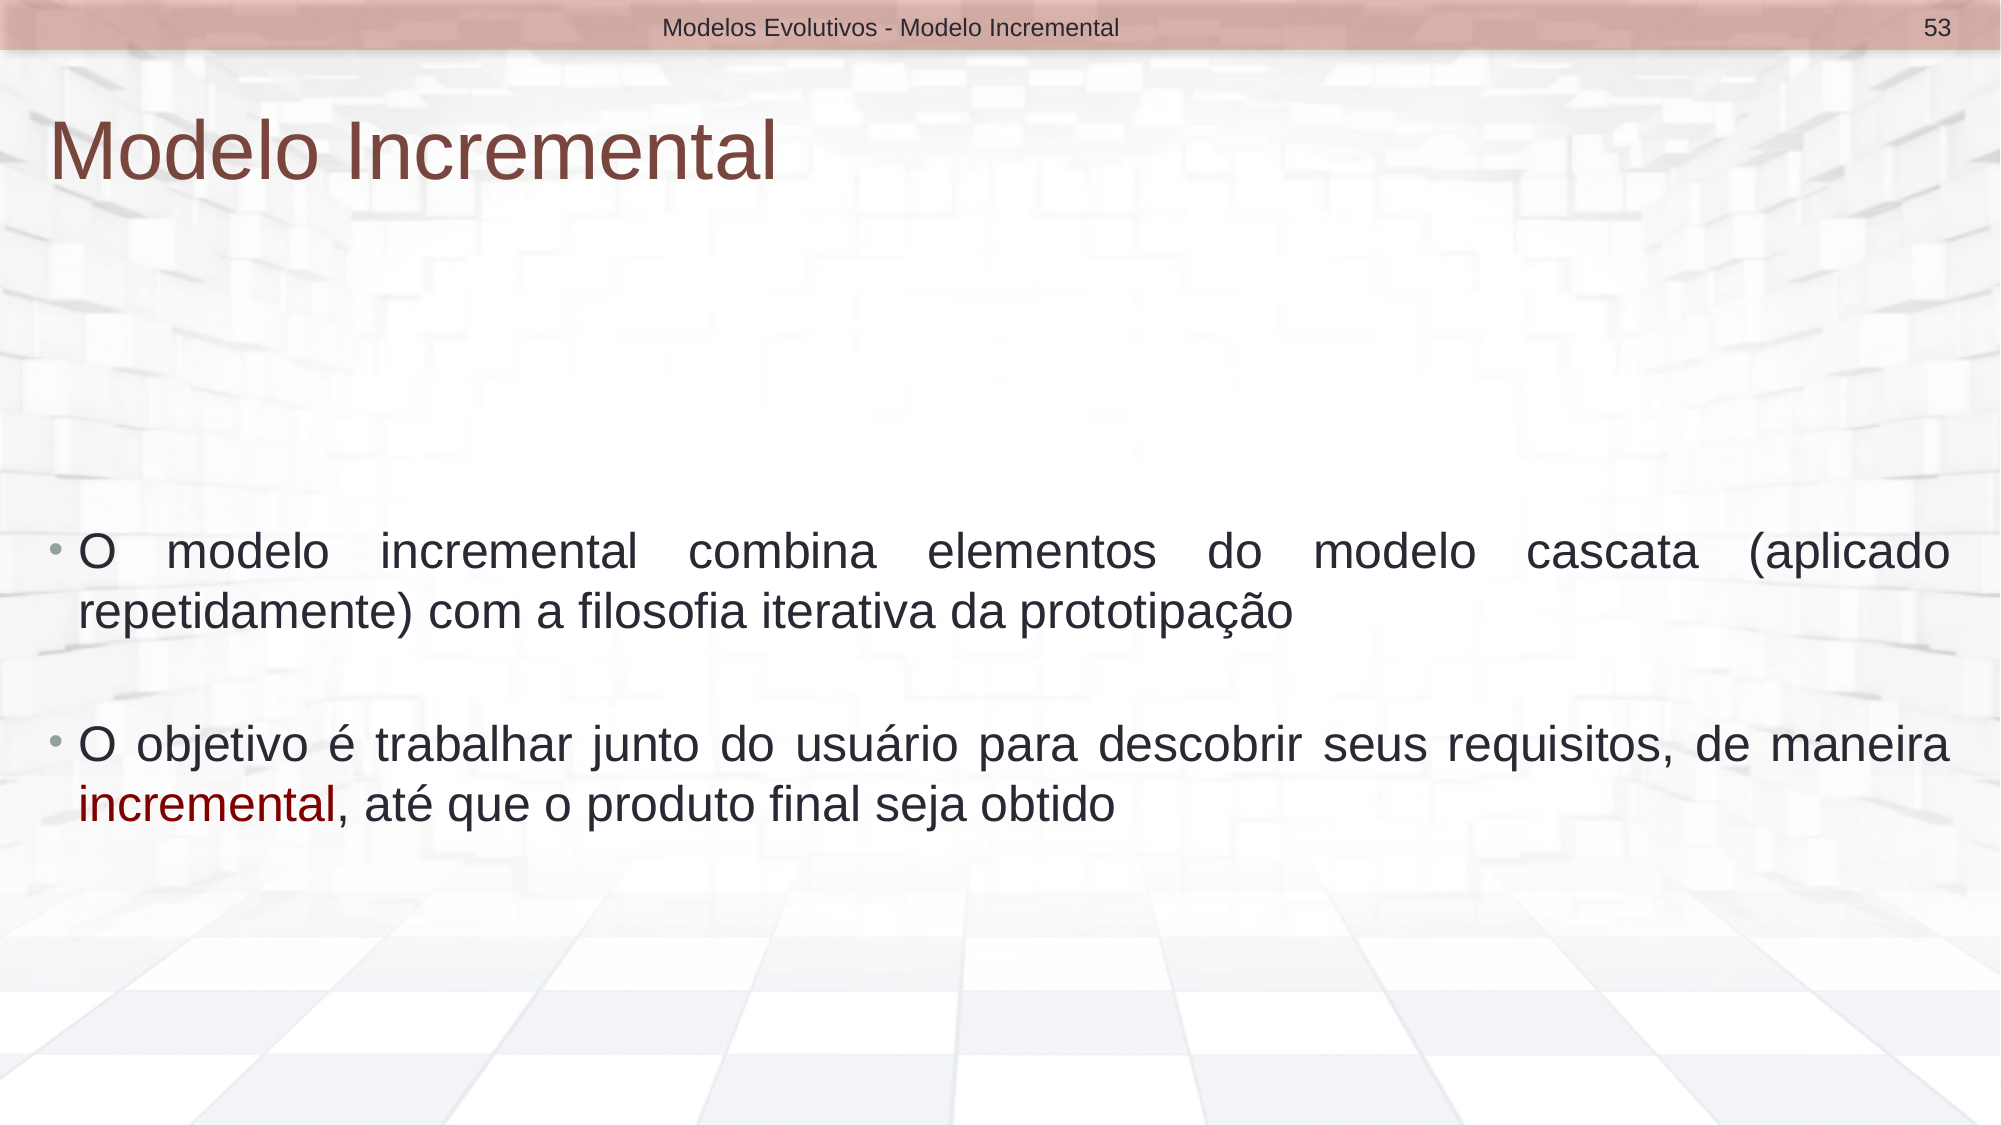

53
Modelos Evolutivos - Modelo Incremental
# Modelo Incremental
O modelo incremental combina elementos do modelo cascata (aplicado repetidamente) com a filosofia iterativa da prototipação

O objetivo é trabalhar junto do usuário para descobrir seus requisitos, de maneira incremental, até que o produto final seja obtido